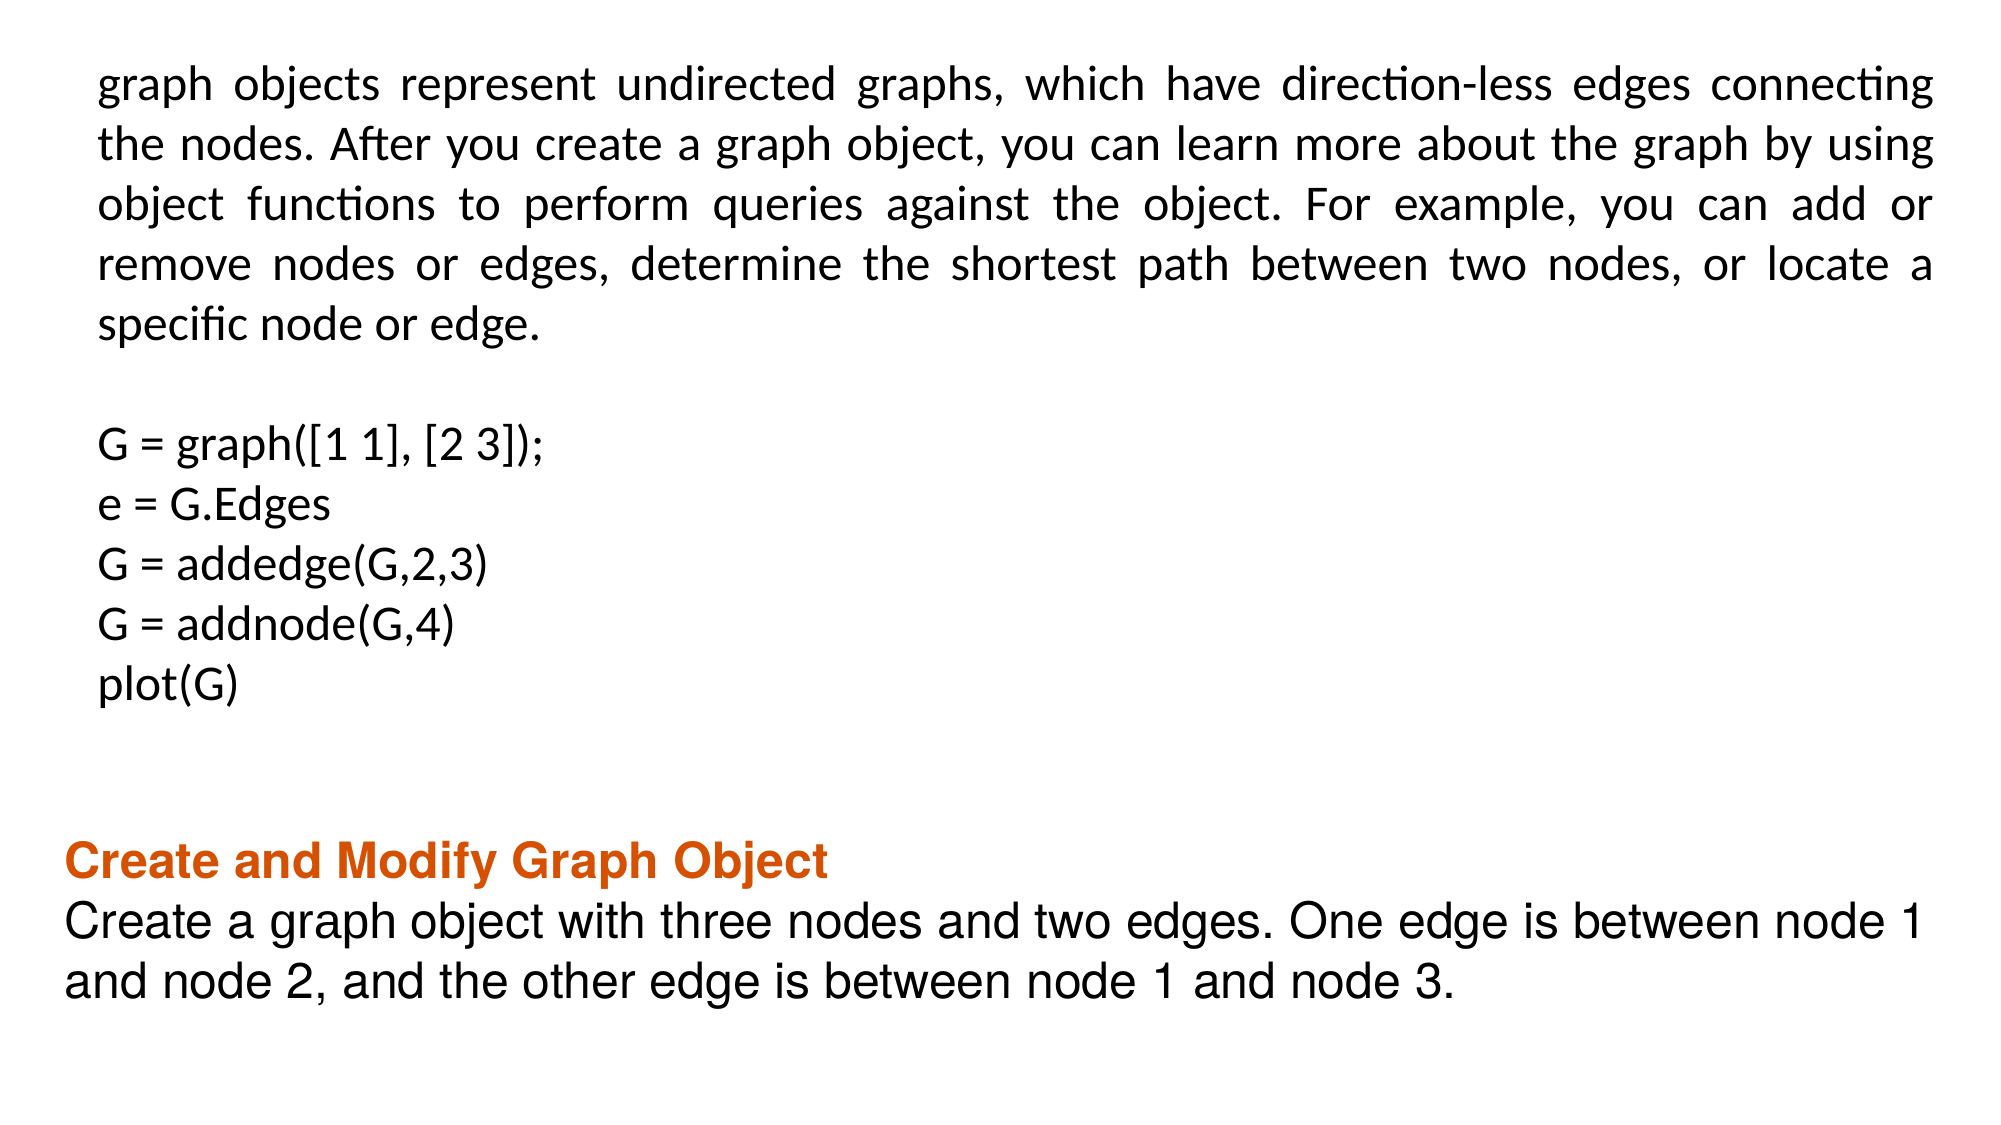

graph objects represent undirected graphs, which have direction-less edges connecting the nodes. After you create a graph object, you can learn more about the graph by using object functions to perform queries against the object. For example, you can add or remove nodes or edges, determine the shortest path between two nodes, or locate a specific node or edge.

G = graph([1 1], [2 3]);
e = G.Edges
G = addedge(G,2,3)
G = addnode(G,4)
plot(G)
Create and Modify Graph Object
Create a graph object with three nodes and two edges. One edge is between node 1 and node 2, and the other edge is between node 1 and node 3.